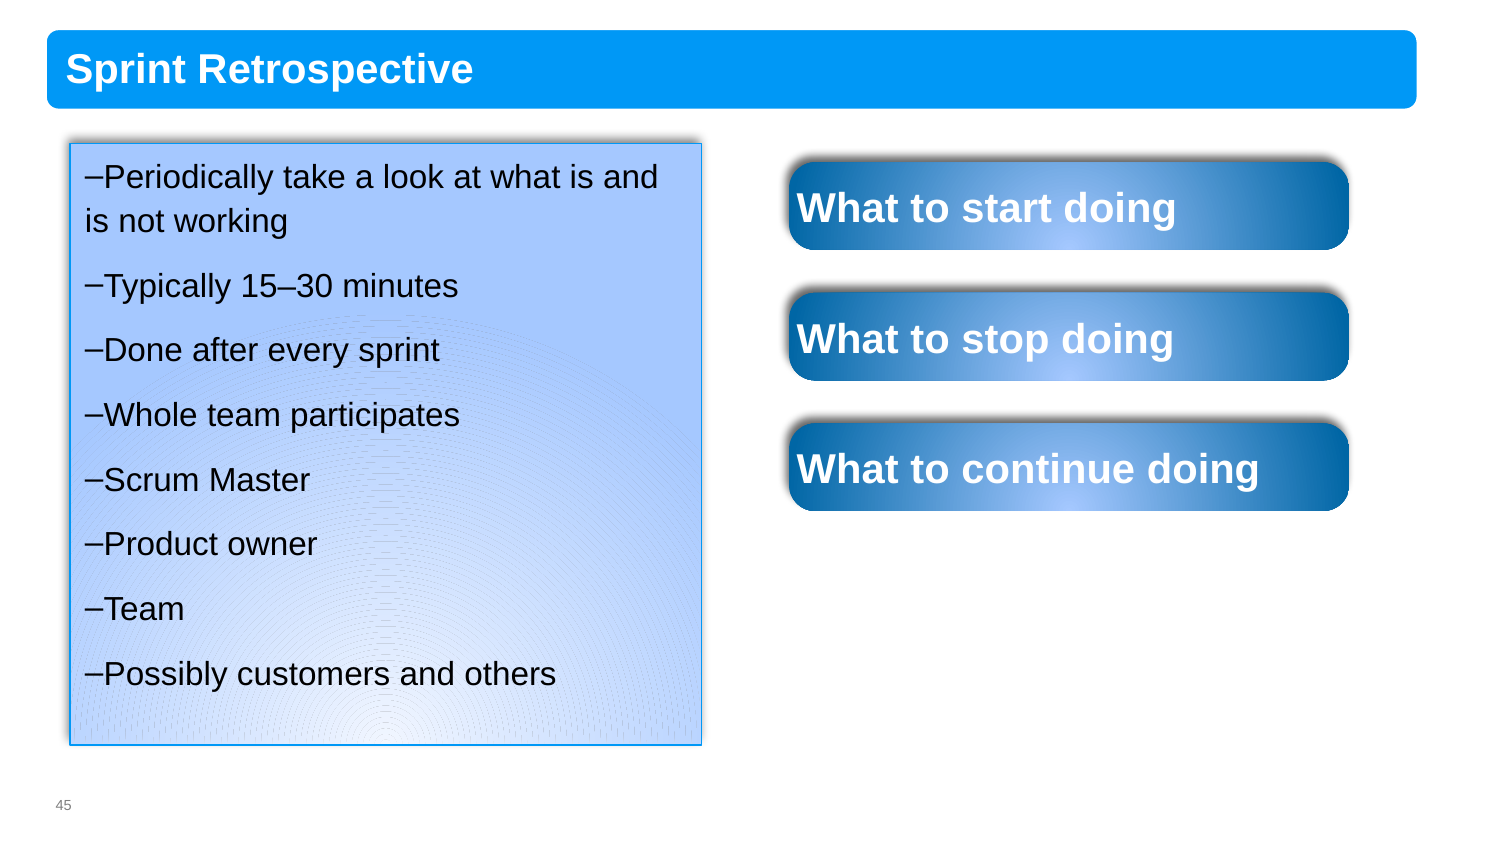

Sprint Retrospective
# Sprint retrospective
Periodically take a look at what is and is not working
Typically 15–30 minutes
Done after every sprint
Whole team participates
Scrum Master
Product owner
Team
Possibly customers and others

What to start doing
What to stop doing
What to continue doing